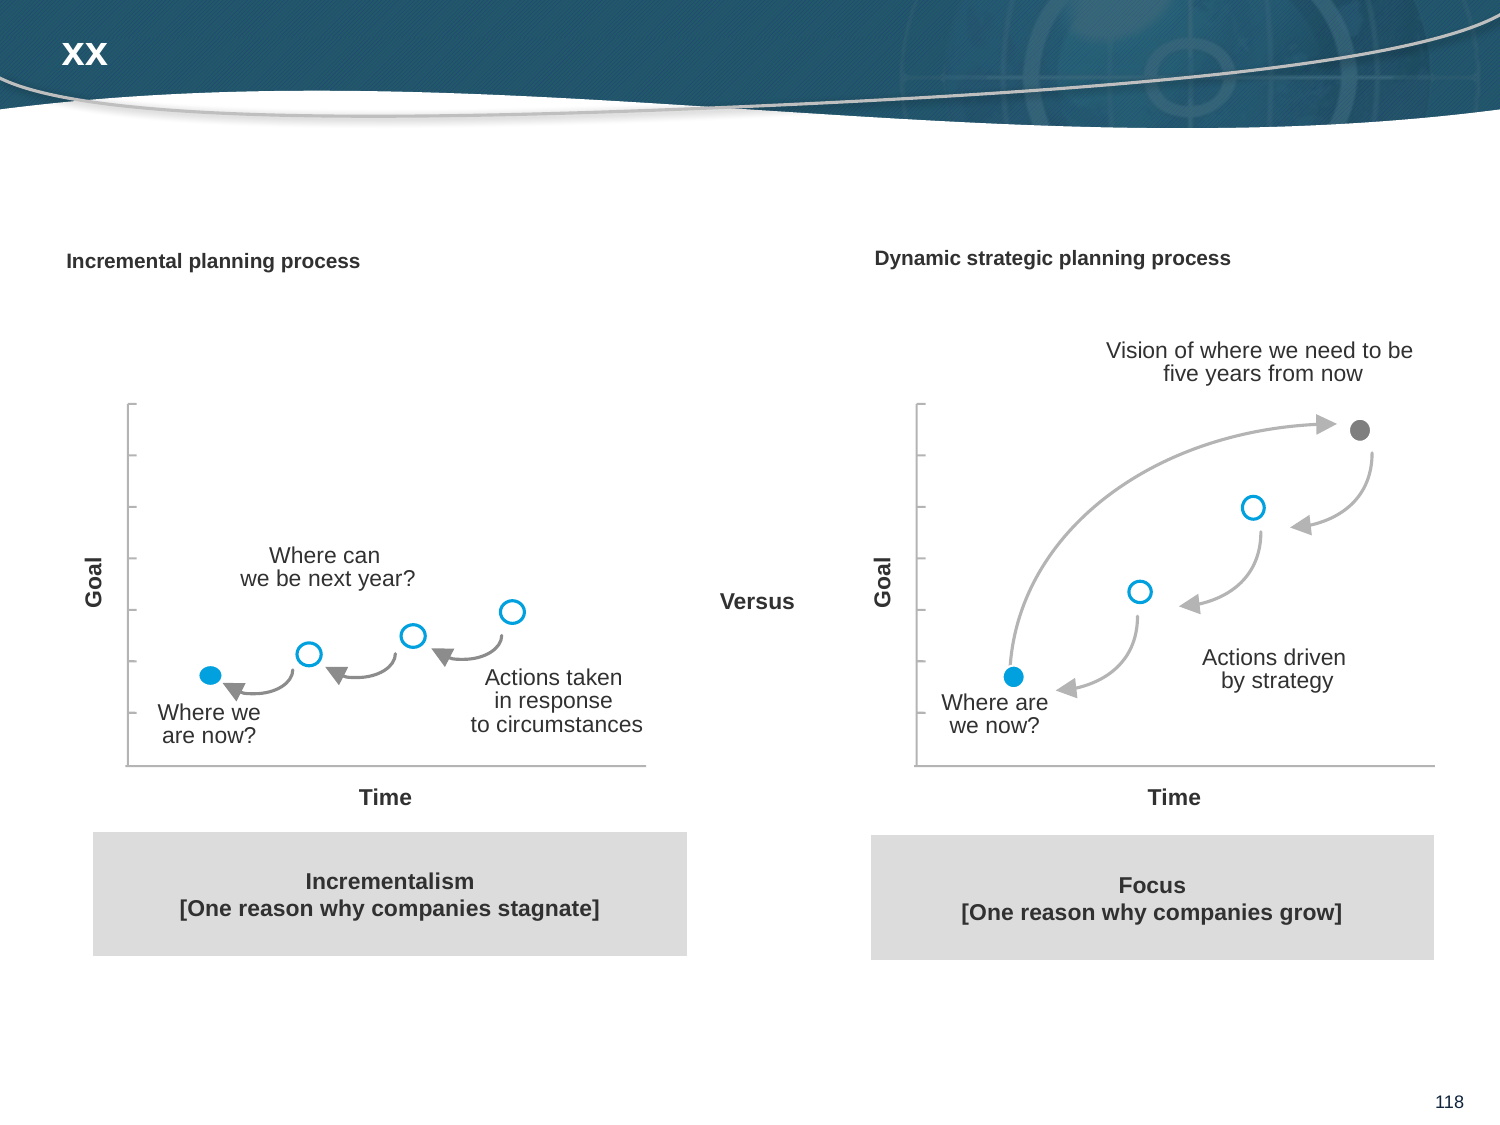

# xx
Incremental planning process
Dynamic strategic planning process
Vision of where we need to be
five years from now

Where can
we be next year?

Goal
Goal

Versus

Actions driven
by strategy

Actions taken
in response
to circumstances

Where are
 we now?
Where we
are now?

Time
Time
Incrementalism
[One reason why companies stagnate]
Focus
[One reason why companies grow]